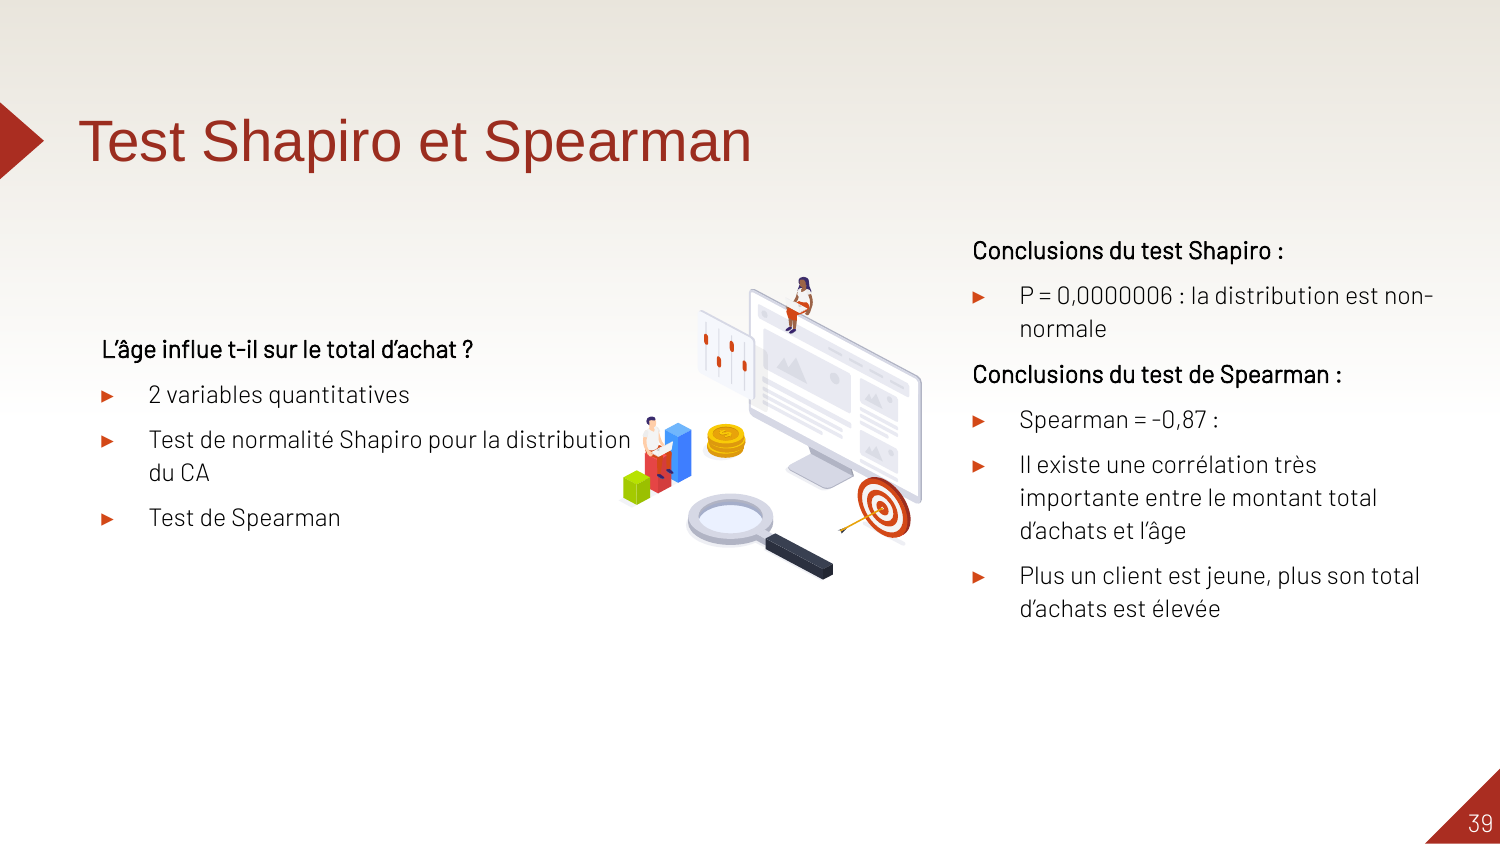

# Test Shapiro et Spearman
Conclusions du test Shapiro :
P = 0,0000006 : la distribution est non-normale
Conclusions du test de Spearman :
Spearman = -0,87 :
Il existe une corrélation très importante entre le montant total d’achats et l’âge
Plus un client est jeune, plus son total d’achats est élevée

L’âge influe t-il sur le total d’achat ?
2 variables quantitatives
Test de normalité Shapiro pour la distribution du CA
Test de Spearman
39